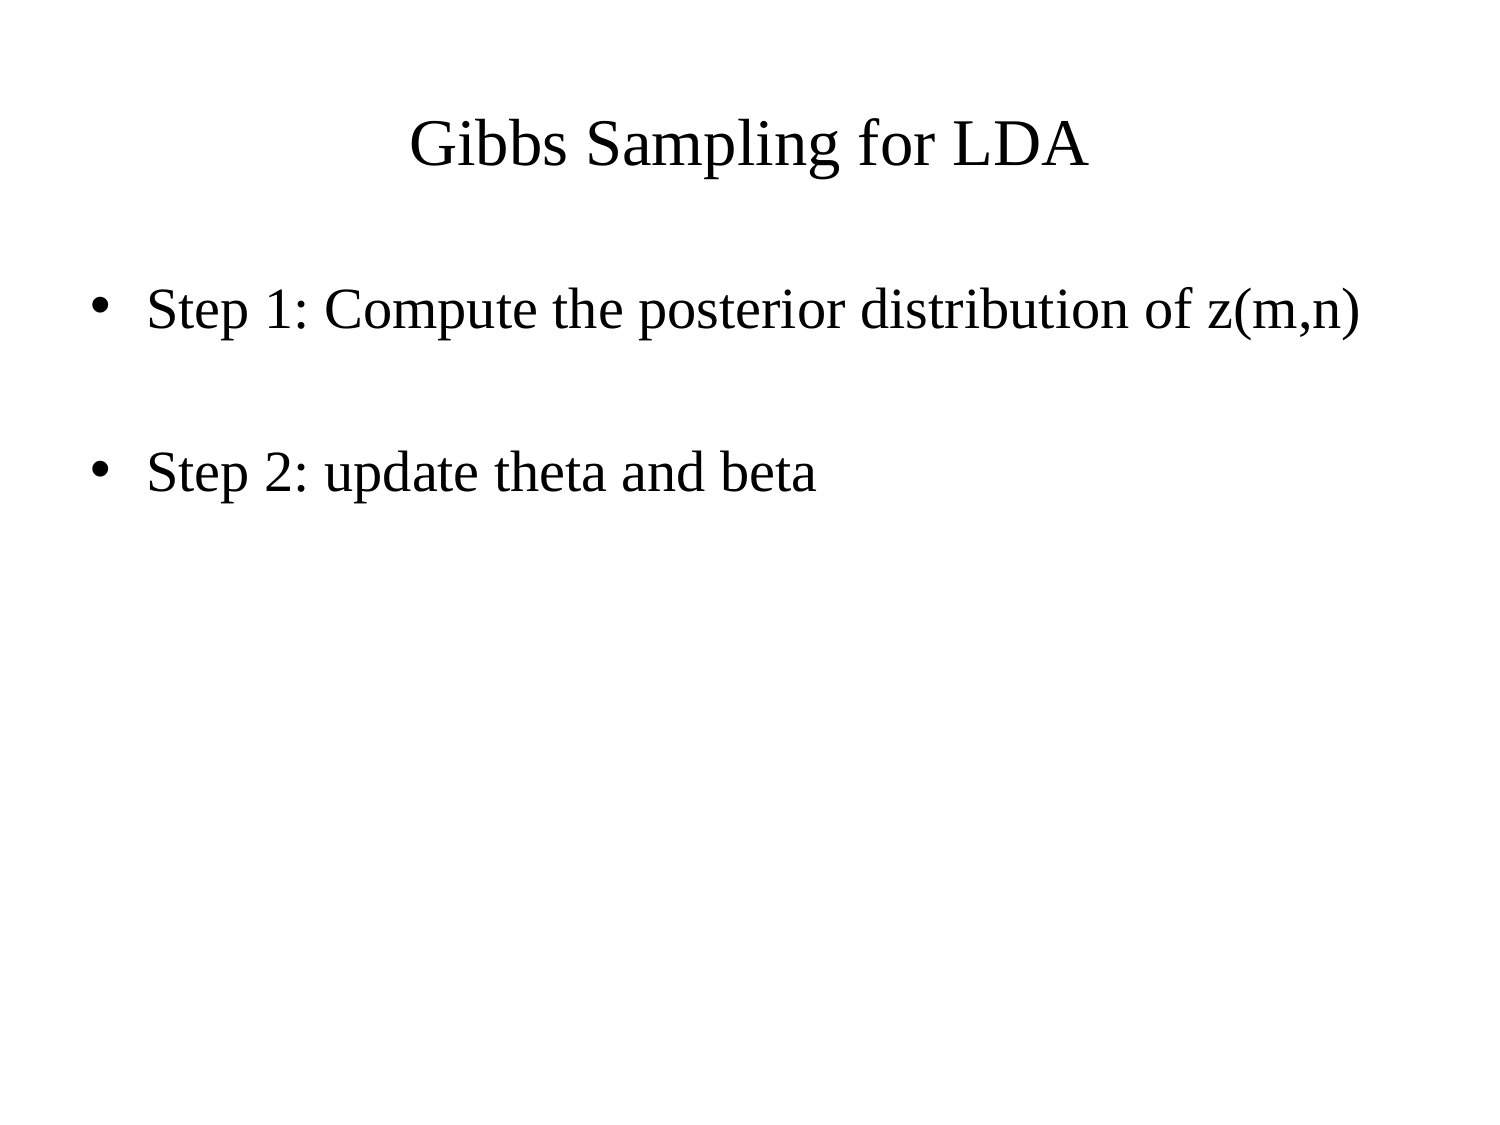

# Gibbs Sampling for LDA
Step 1: Compute the posterior distribution of z(m,n)

Step 2: update theta and beta